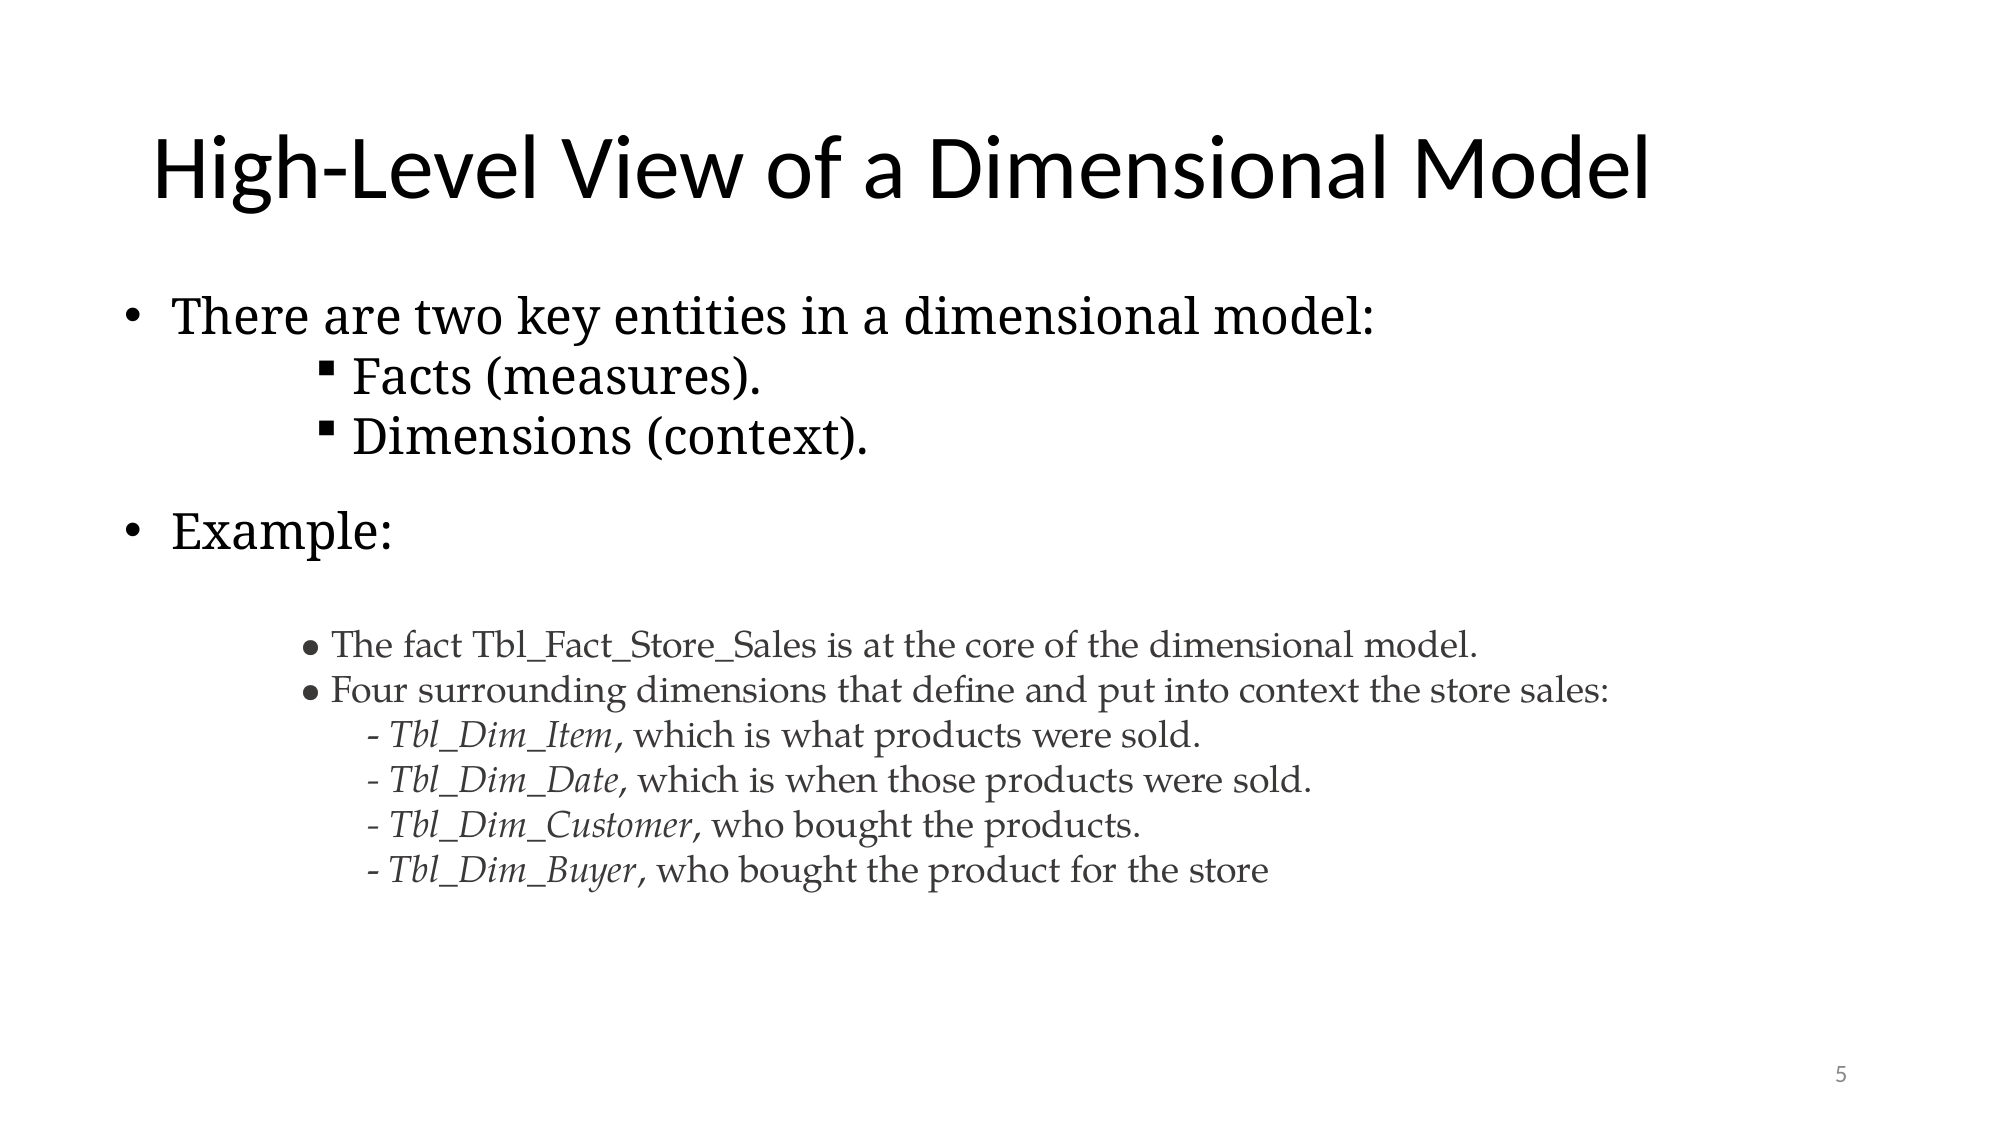

# High-Level View of a Dimensional Model
There are two key entities in a dimensional model:
Facts (measures).
Dimensions (context).

Example:

• The fact Tbl_Fact_Store_Sales is at the core of the dimensional model.
• Four surrounding dimensions that define and put into context the store sales:
- Tbl_Dim_Item, which is what products were sold.
       - Tbl_Dim_Date, which is when those products were sold.
       - Tbl_Dim_Customer, who bought the products.
       - Tbl_Dim_Buyer, who bought the product for the store

5